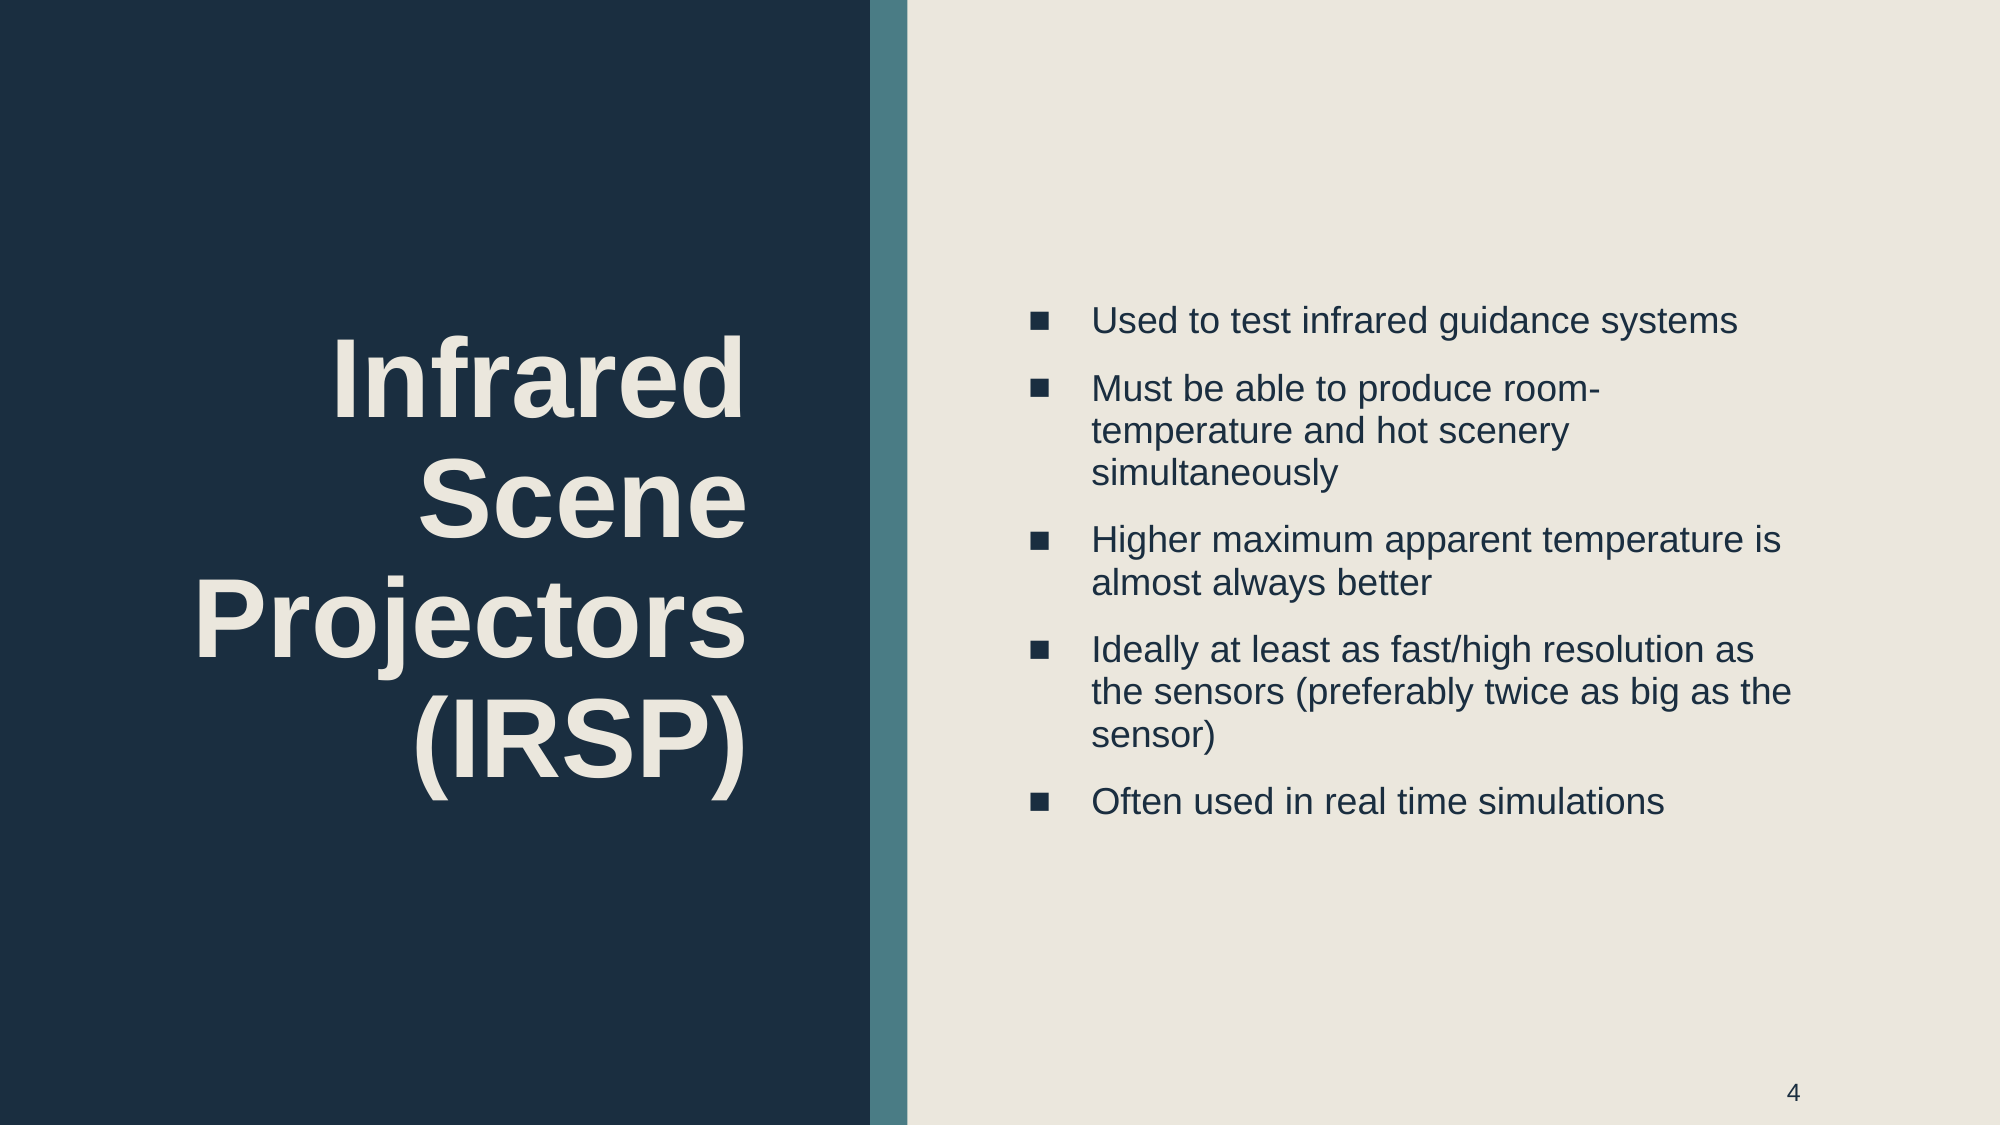

# Infrared Scene Projectors (IRSP)
Used to test infrared guidance systems
Must be able to produce room-temperature and hot scenery simultaneously
Higher maximum apparent temperature is almost always better
Ideally at least as fast/high resolution as the sensors (preferably twice as big as the sensor)
Often used in real time simulations
4